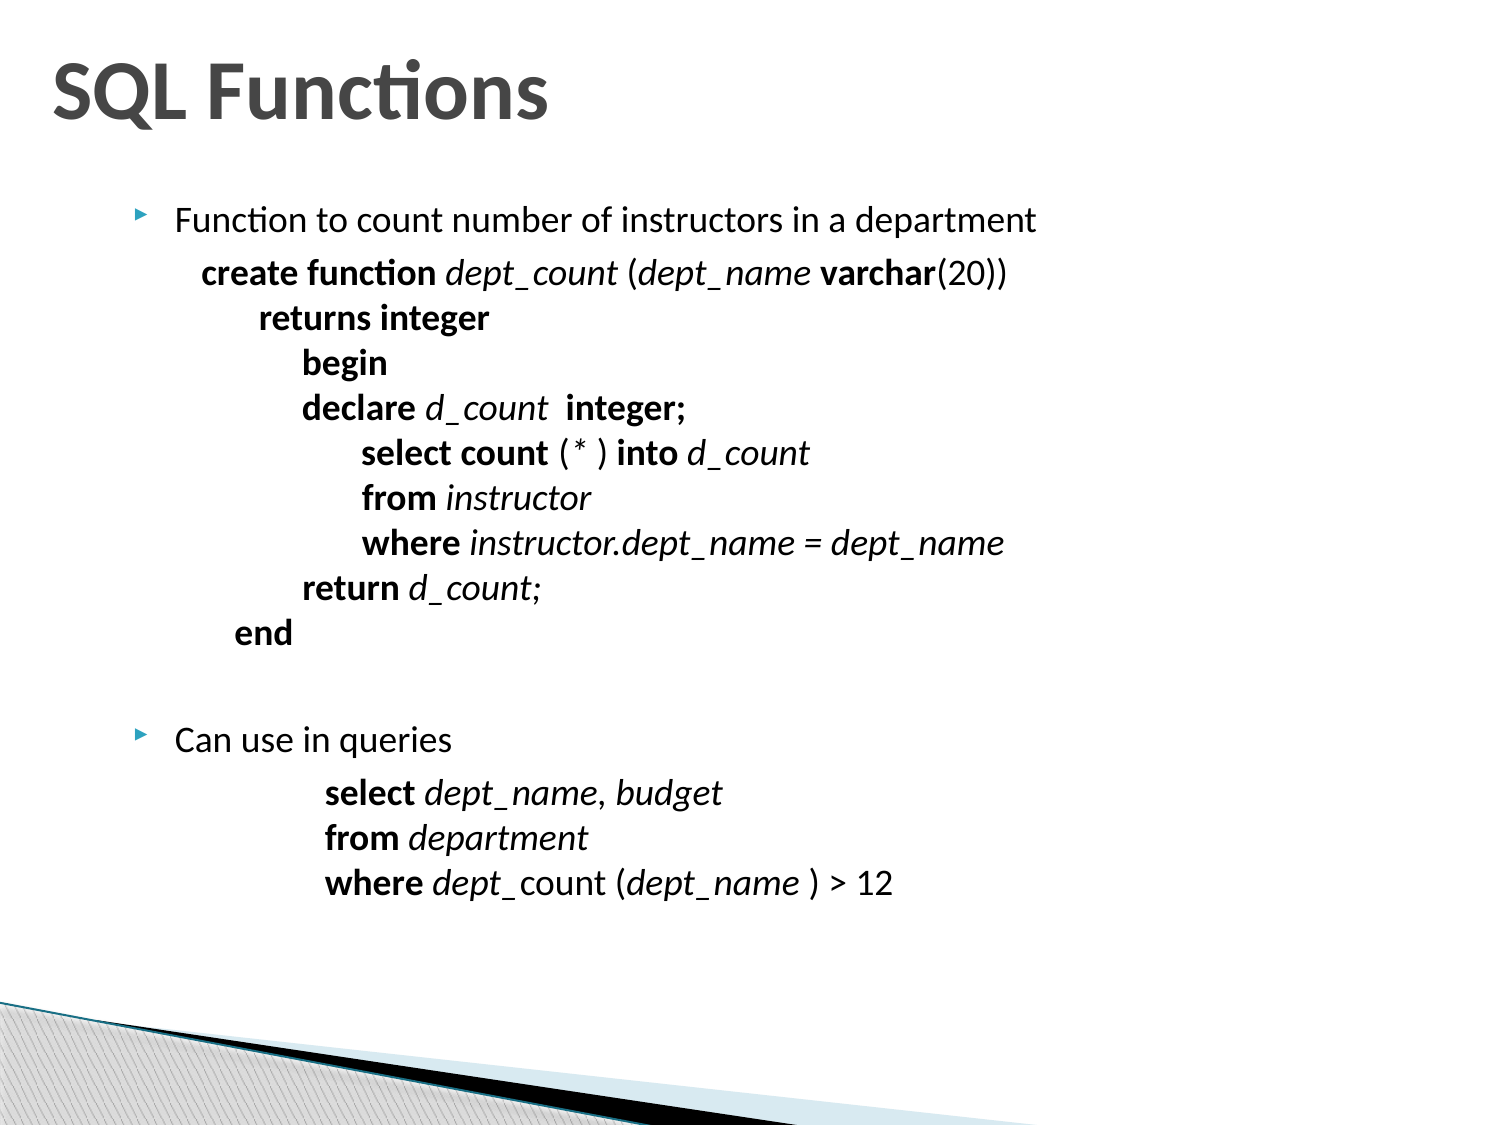

# SQL Functions
Function to count number of instructors in a department
             create function dept_count (dept_name varchar(20))
                returns integer
               begin
               declare d_count  integer;
                      select count (* ) into d_count
                      from instructor
                      where instructor.dept_name = dept_name
               return d_count;
       end

Can use in queries
		select dept_name, budget
	from department
	where dept_count (dept_name ) > 12